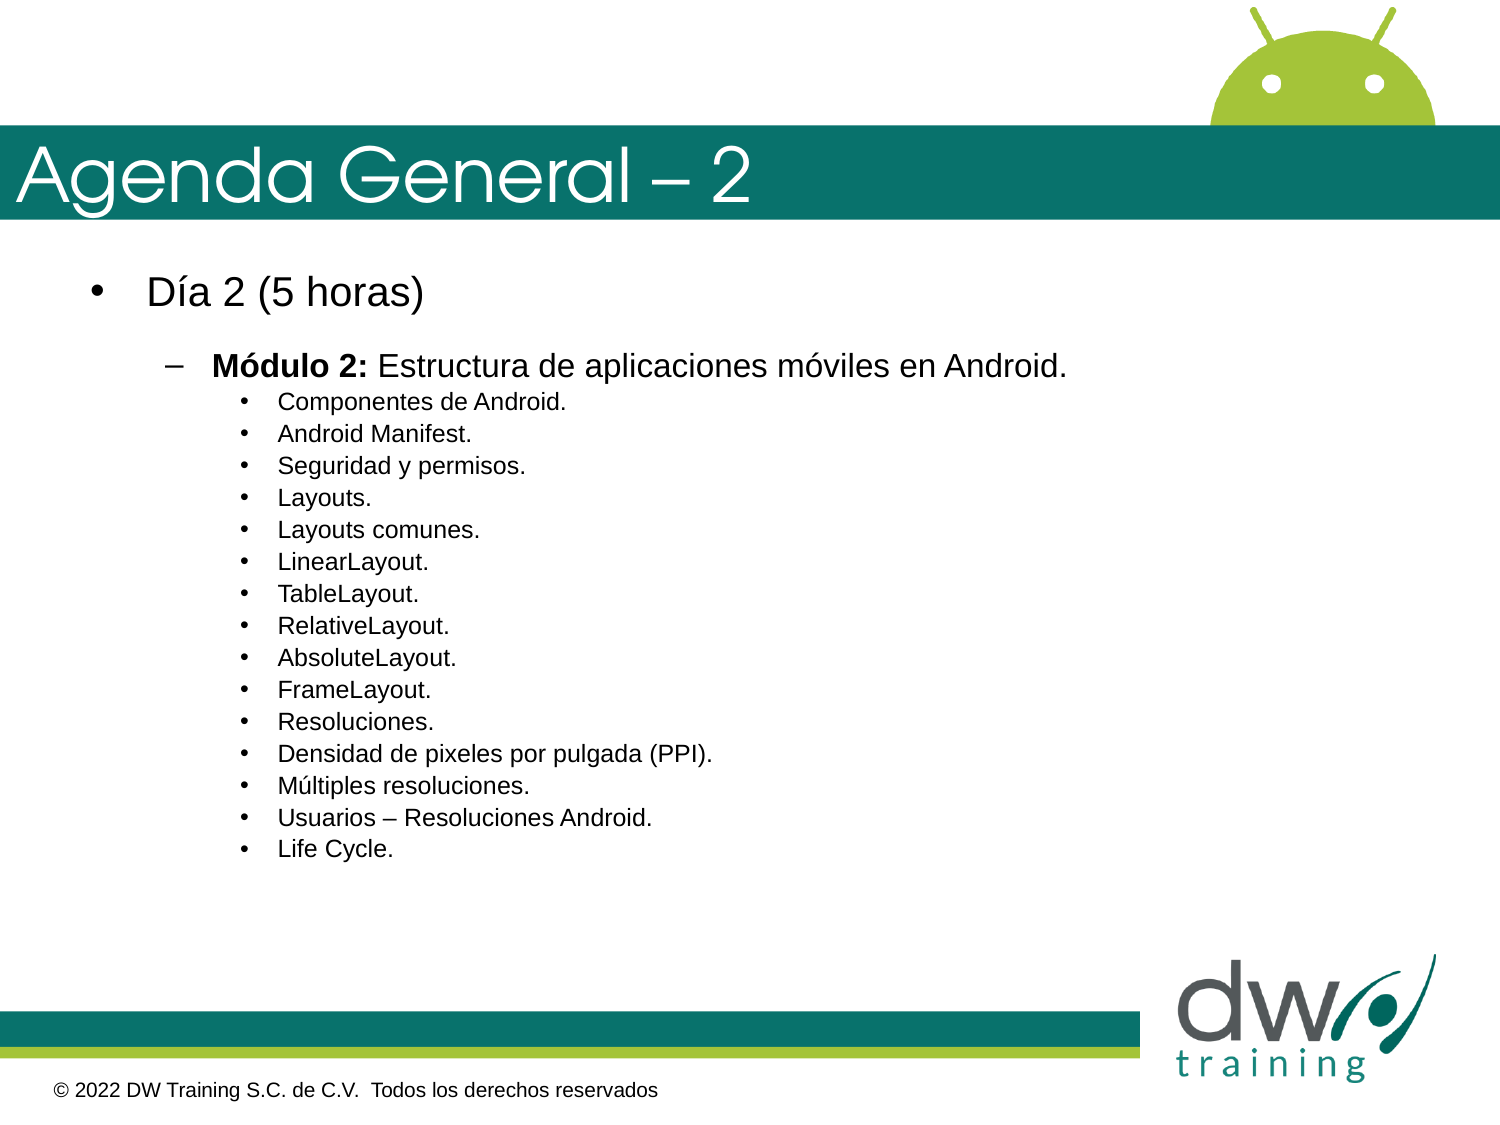

# Agenda General – 2
Día 2 (5 horas)

Módulo 2: Estructura de aplicaciones móviles en Android.
Componentes de Android.
Android Manifest.
Seguridad y permisos.
Layouts.
Layouts comunes.
LinearLayout.
TableLayout.
RelativeLayout.
AbsoluteLayout.
FrameLayout.
Resoluciones.
Densidad de pixeles por pulgada (PPI).
Múltiples resoluciones.
Usuarios – Resoluciones Android.
Life Cycle.